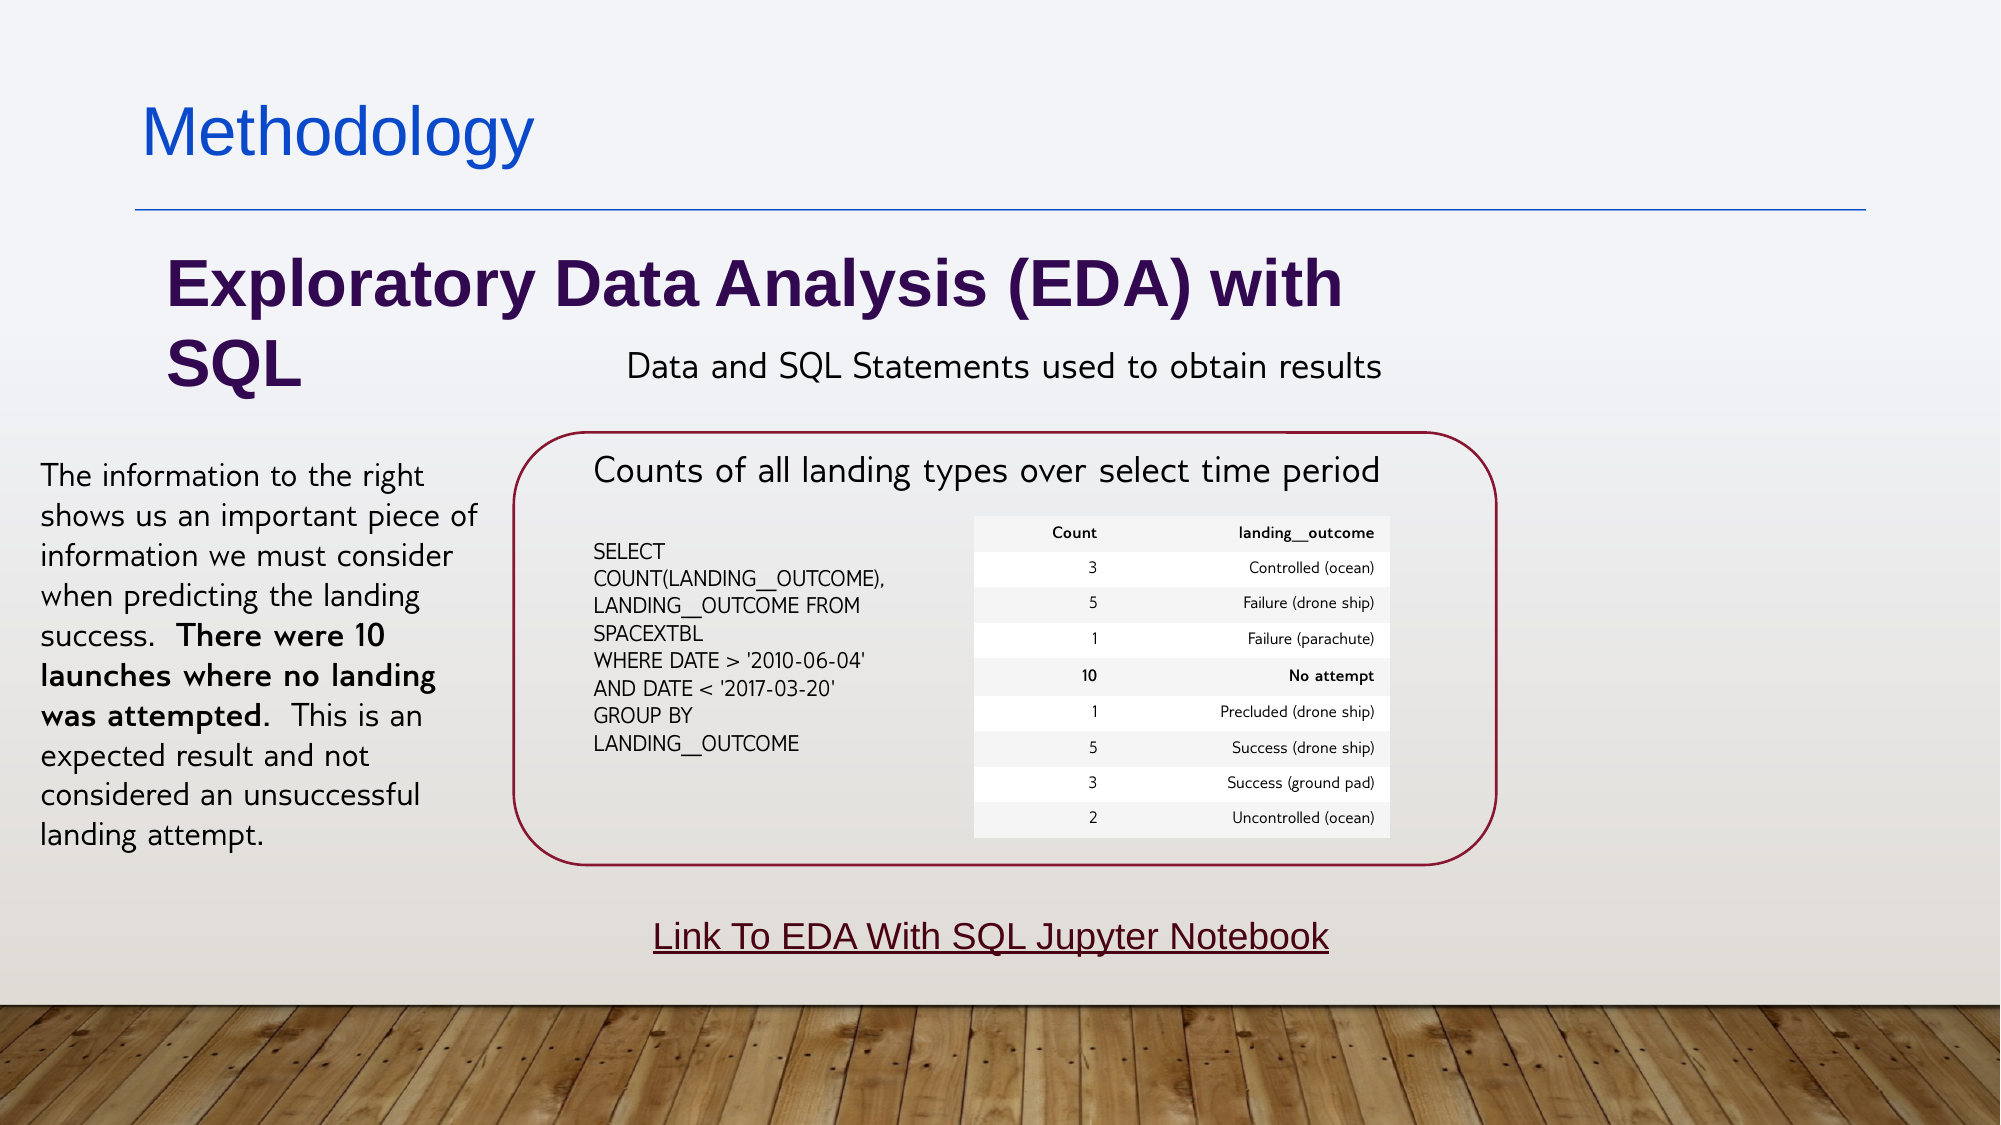

Methodology
Exploratory Data Analysis (EDA) with SQL
Data and SQL Statements used to obtain results

Counts of all landing types over select time period
The information to the right shows us an important piece of information we must consider when predicting the landing success.  There were 10 launches where no landing was attempted.  This is an expected result and not considered an unsuccessful landing attempt.
| Count | landing\_\_outcome |
| --- | --- |
| 3 | Controlled (ocean) |
| 5 | Failure (drone ship) |
| 1 | Failure (parachute) |
| 10 | No attempt |
| 1 | Precluded (drone ship) |
| 5 | Success (drone ship) |
| 3 | Success (ground pad) |
| 2 | Uncontrolled (ocean) |
SELECT COUNT(LANDING__OUTCOME), LANDING__OUTCOME FROM SPACEXTBL
WHERE DATE > '2010-06-04'
AND DATE < '2017-03-20'
GROUP BY  LANDING__OUTCOME
Link To EDA With SQL Jupyter Notebook